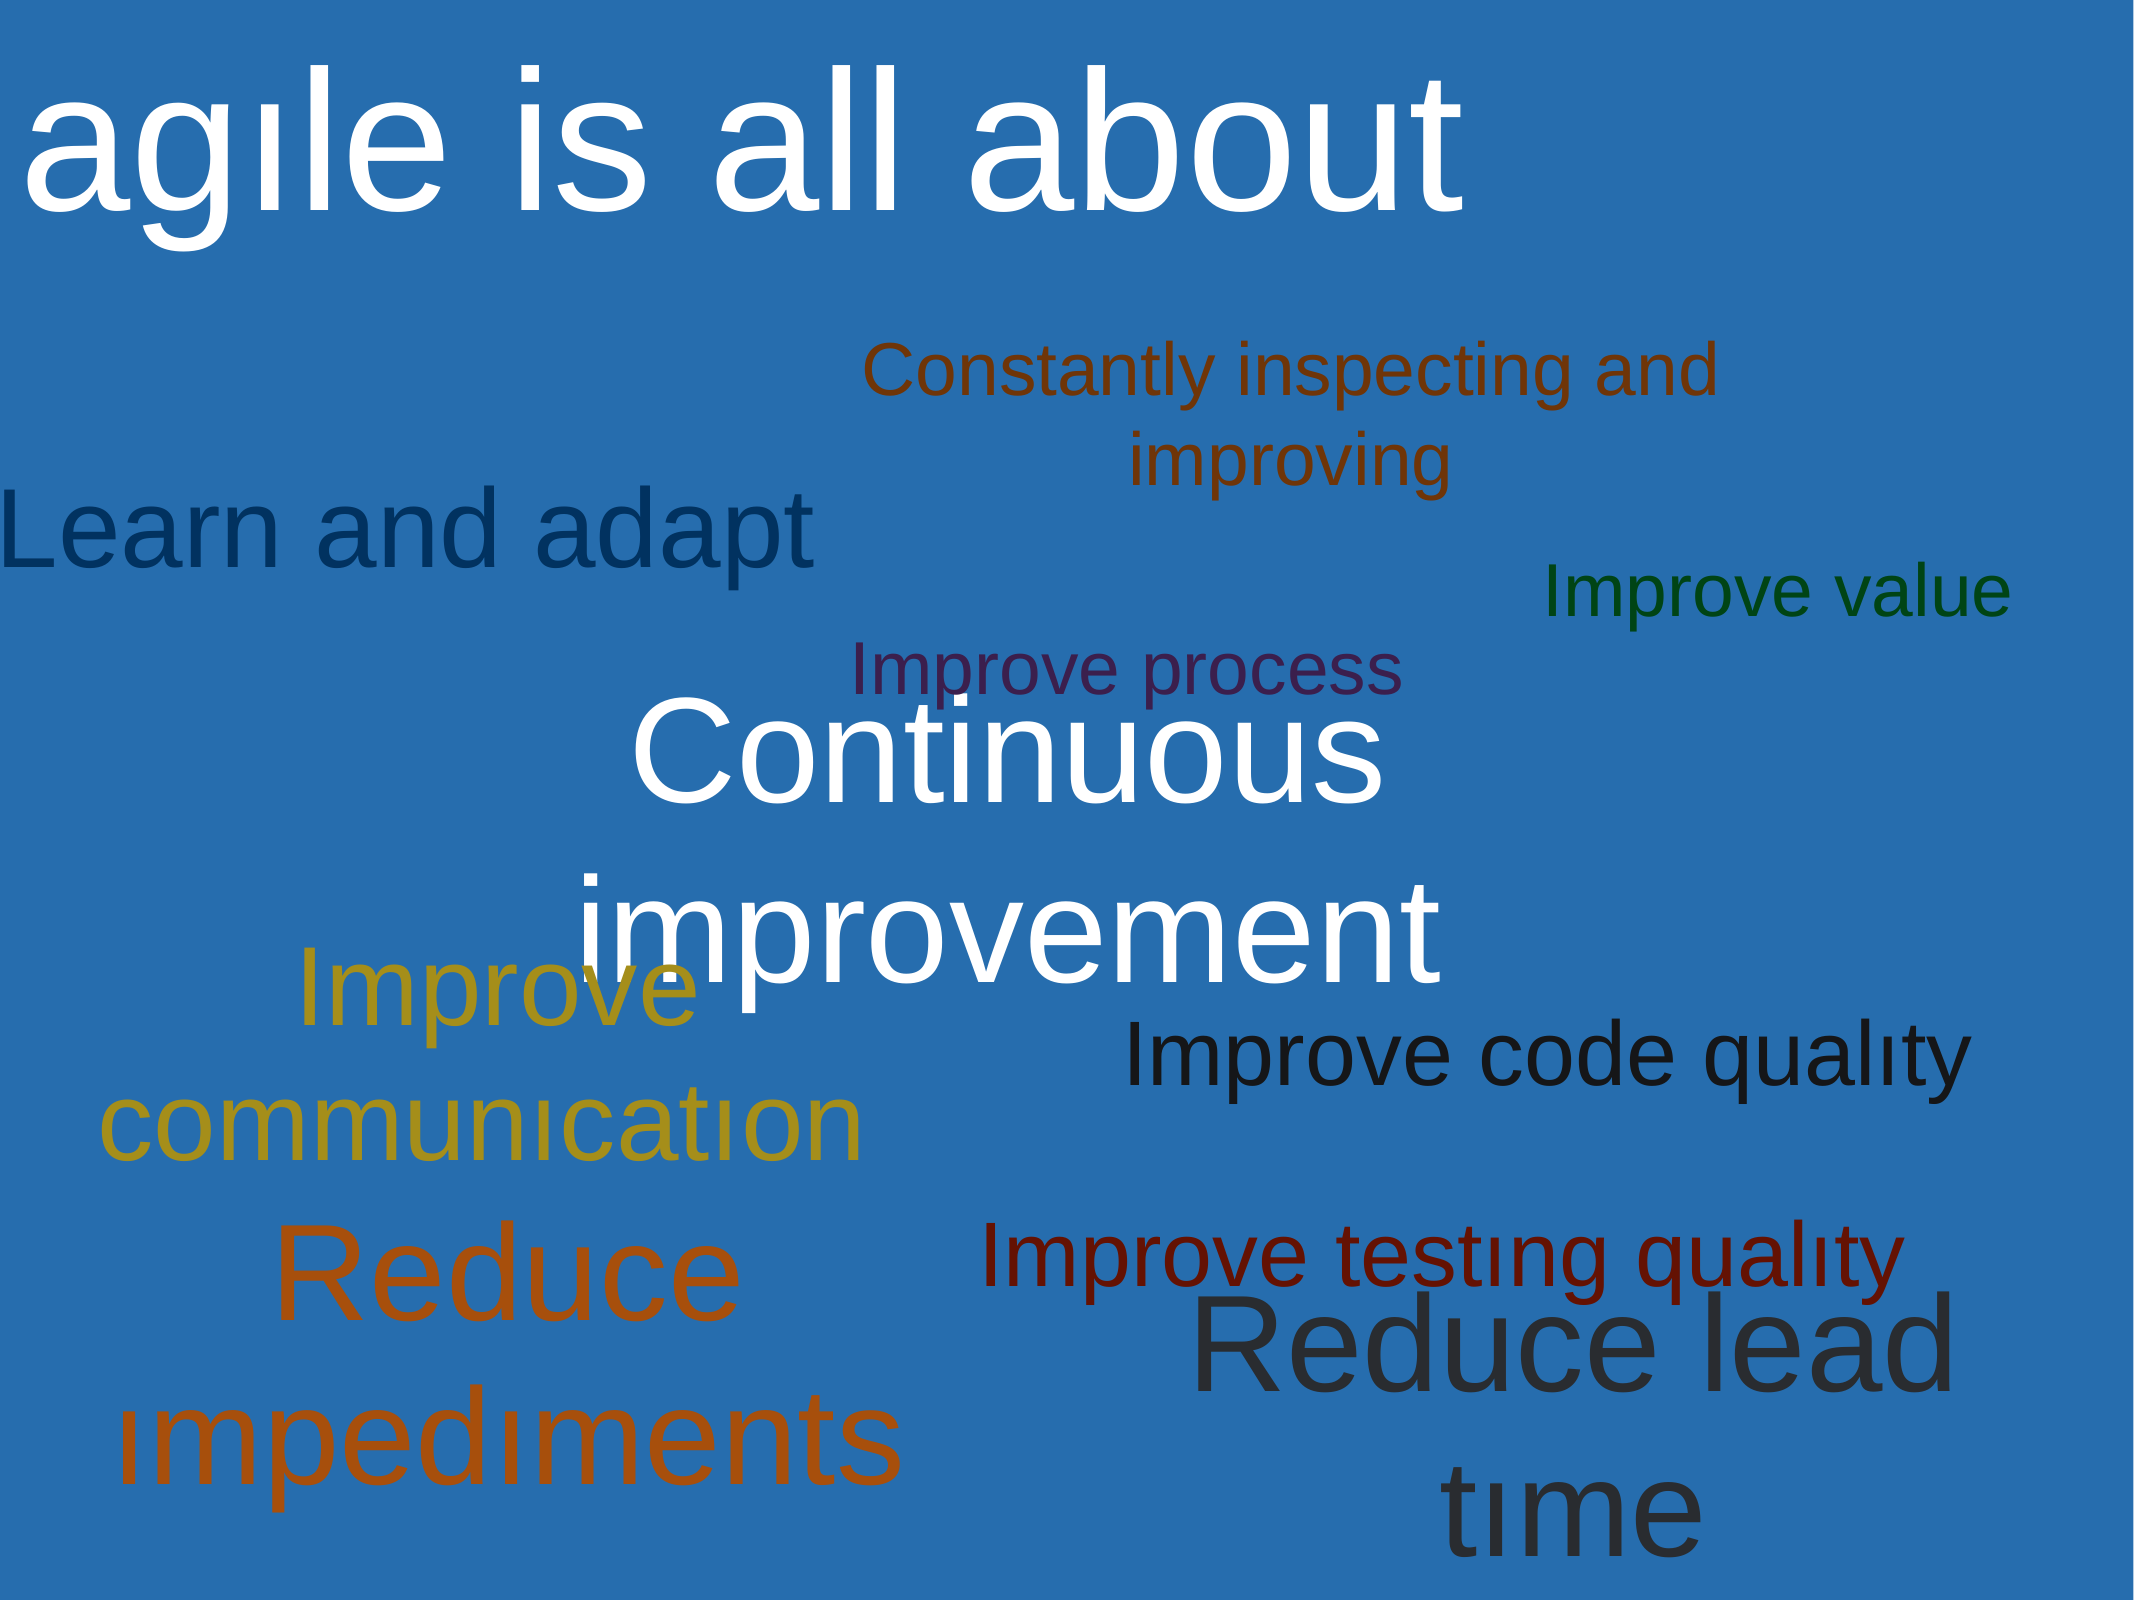

agıle is all about
Constantly inspecting and improving
Learn and adapt
Improve value
Improve process
Continuous improvement
Improve communıcatıon
Improve code qualıty
Improve testıng qualıty
Reduce ımpedıments
Reduce lead tıme